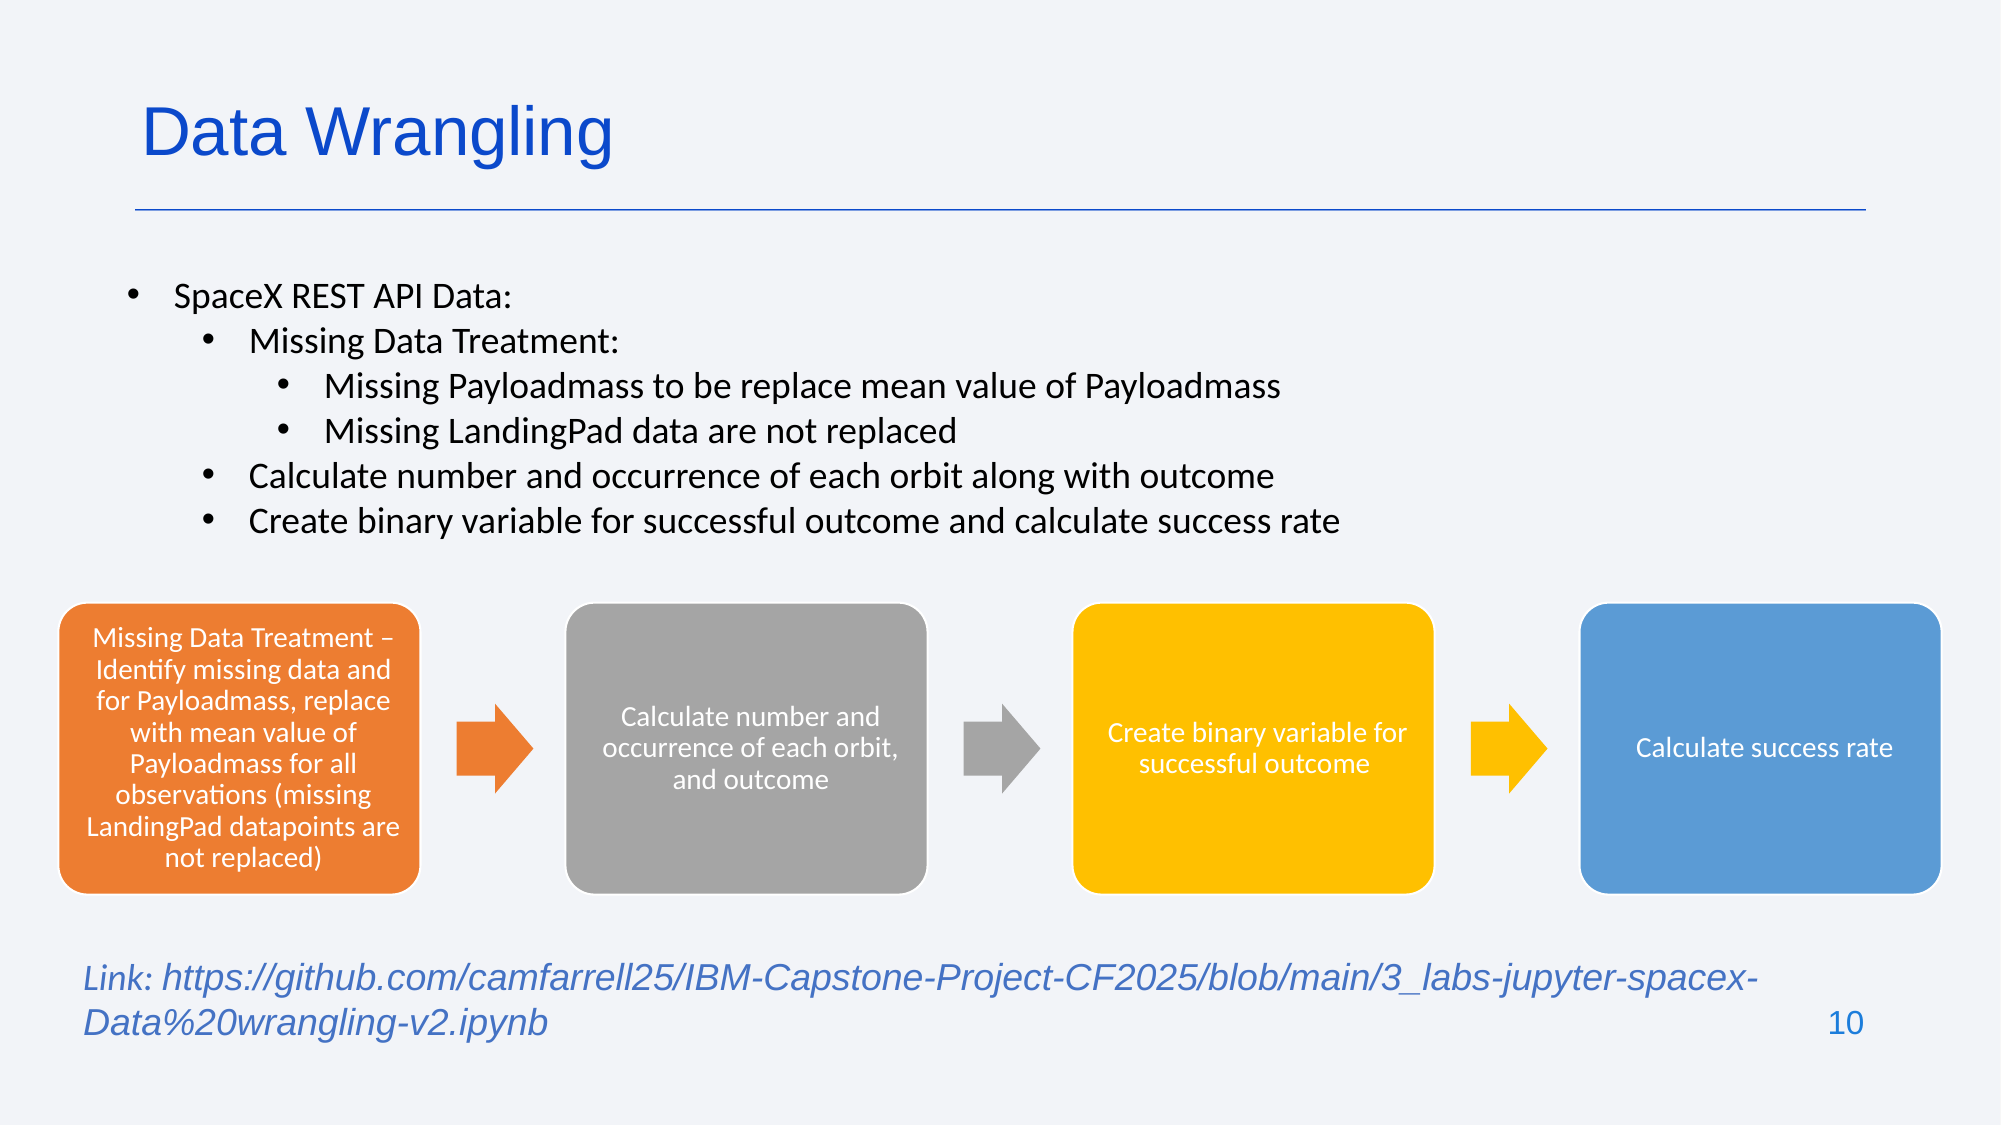

Data Wrangling
SpaceX REST API Data:
Missing Data Treatment:
Missing Payloadmass to be replace mean value of Payloadmass
Missing LandingPad data are not replaced
Calculate number and occurrence of each orbit along with outcome
Create binary variable for successful outcome and calculate success rate
Missing Data Treatment – Identify missing data and for Payloadmass, replace with mean value of Payloadmass for all observations (missing LandingPad datapoints are not replaced)

Calculate number and occurrence of each orbit, and outcome

Create binary variable for successful outcome

Calculate success rate
Link: https://github.com/camfarrell25/IBM-Capstone-Project-CF2025/blob/main/3_labs-jupyter-spacex-Data%20wrangling-v2.ipynb
10